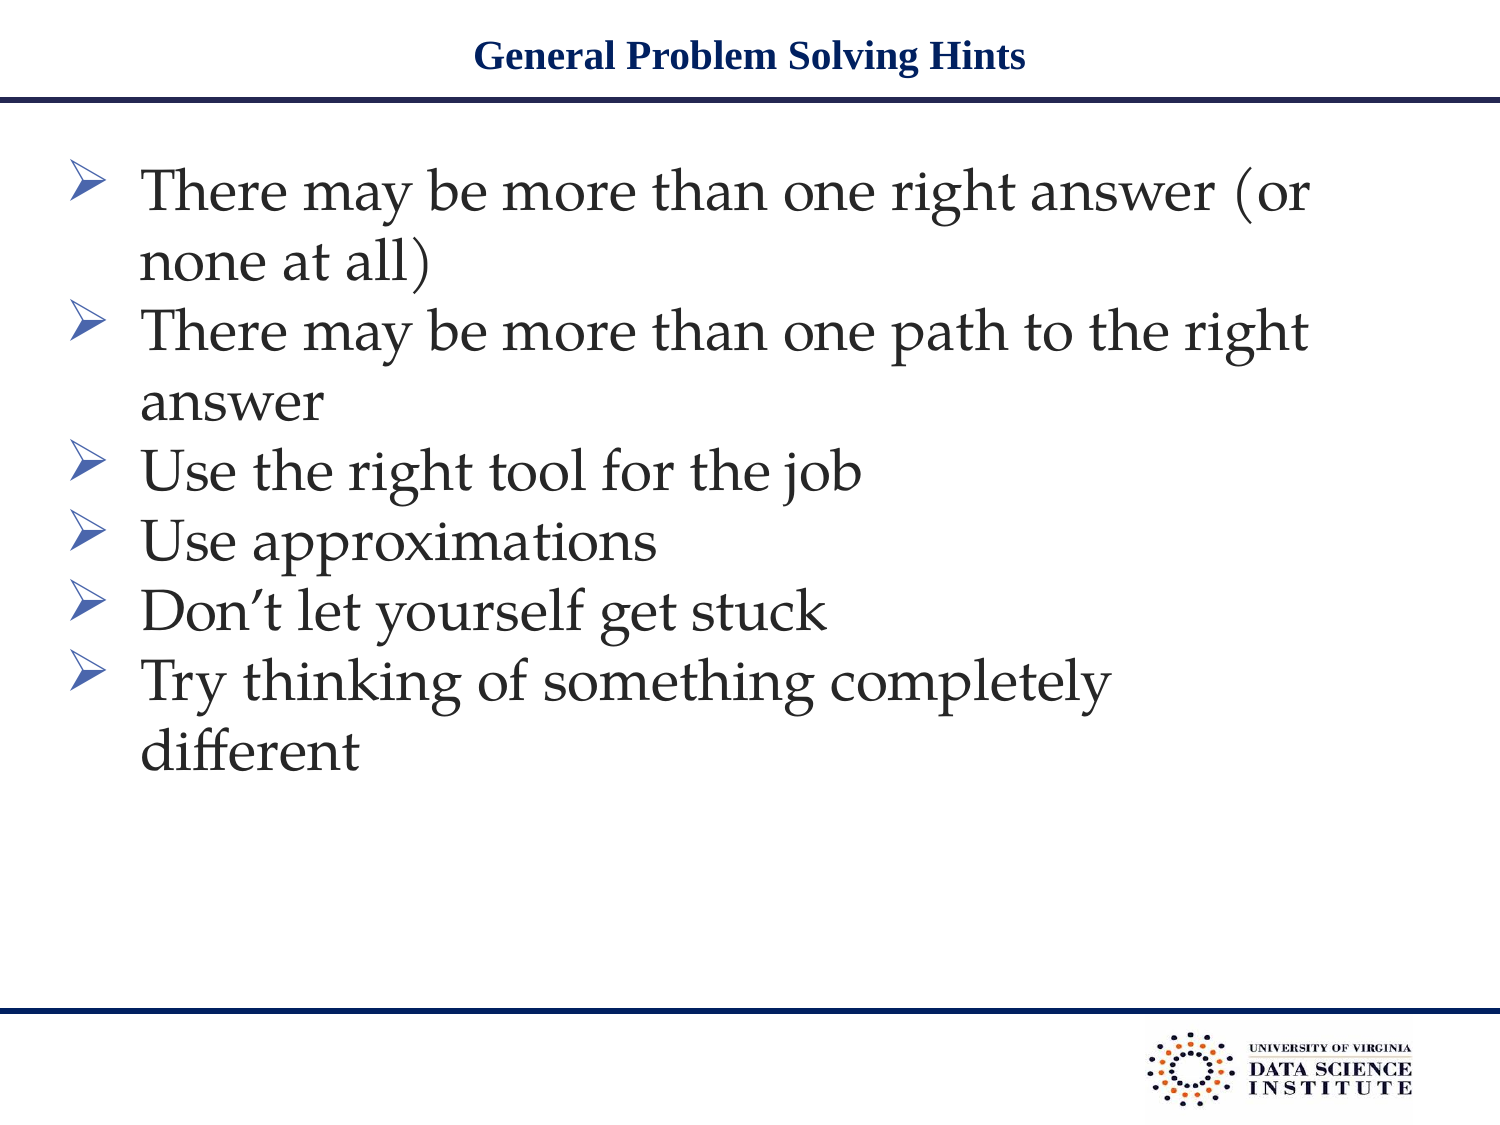

# General Problem Solving Hints
There may be more than one right answer (or none at all)
There may be more than one path to the right answer
Use the right tool for the job
Use approximations
Don’t let yourself get stuck
Try thinking of something completely different